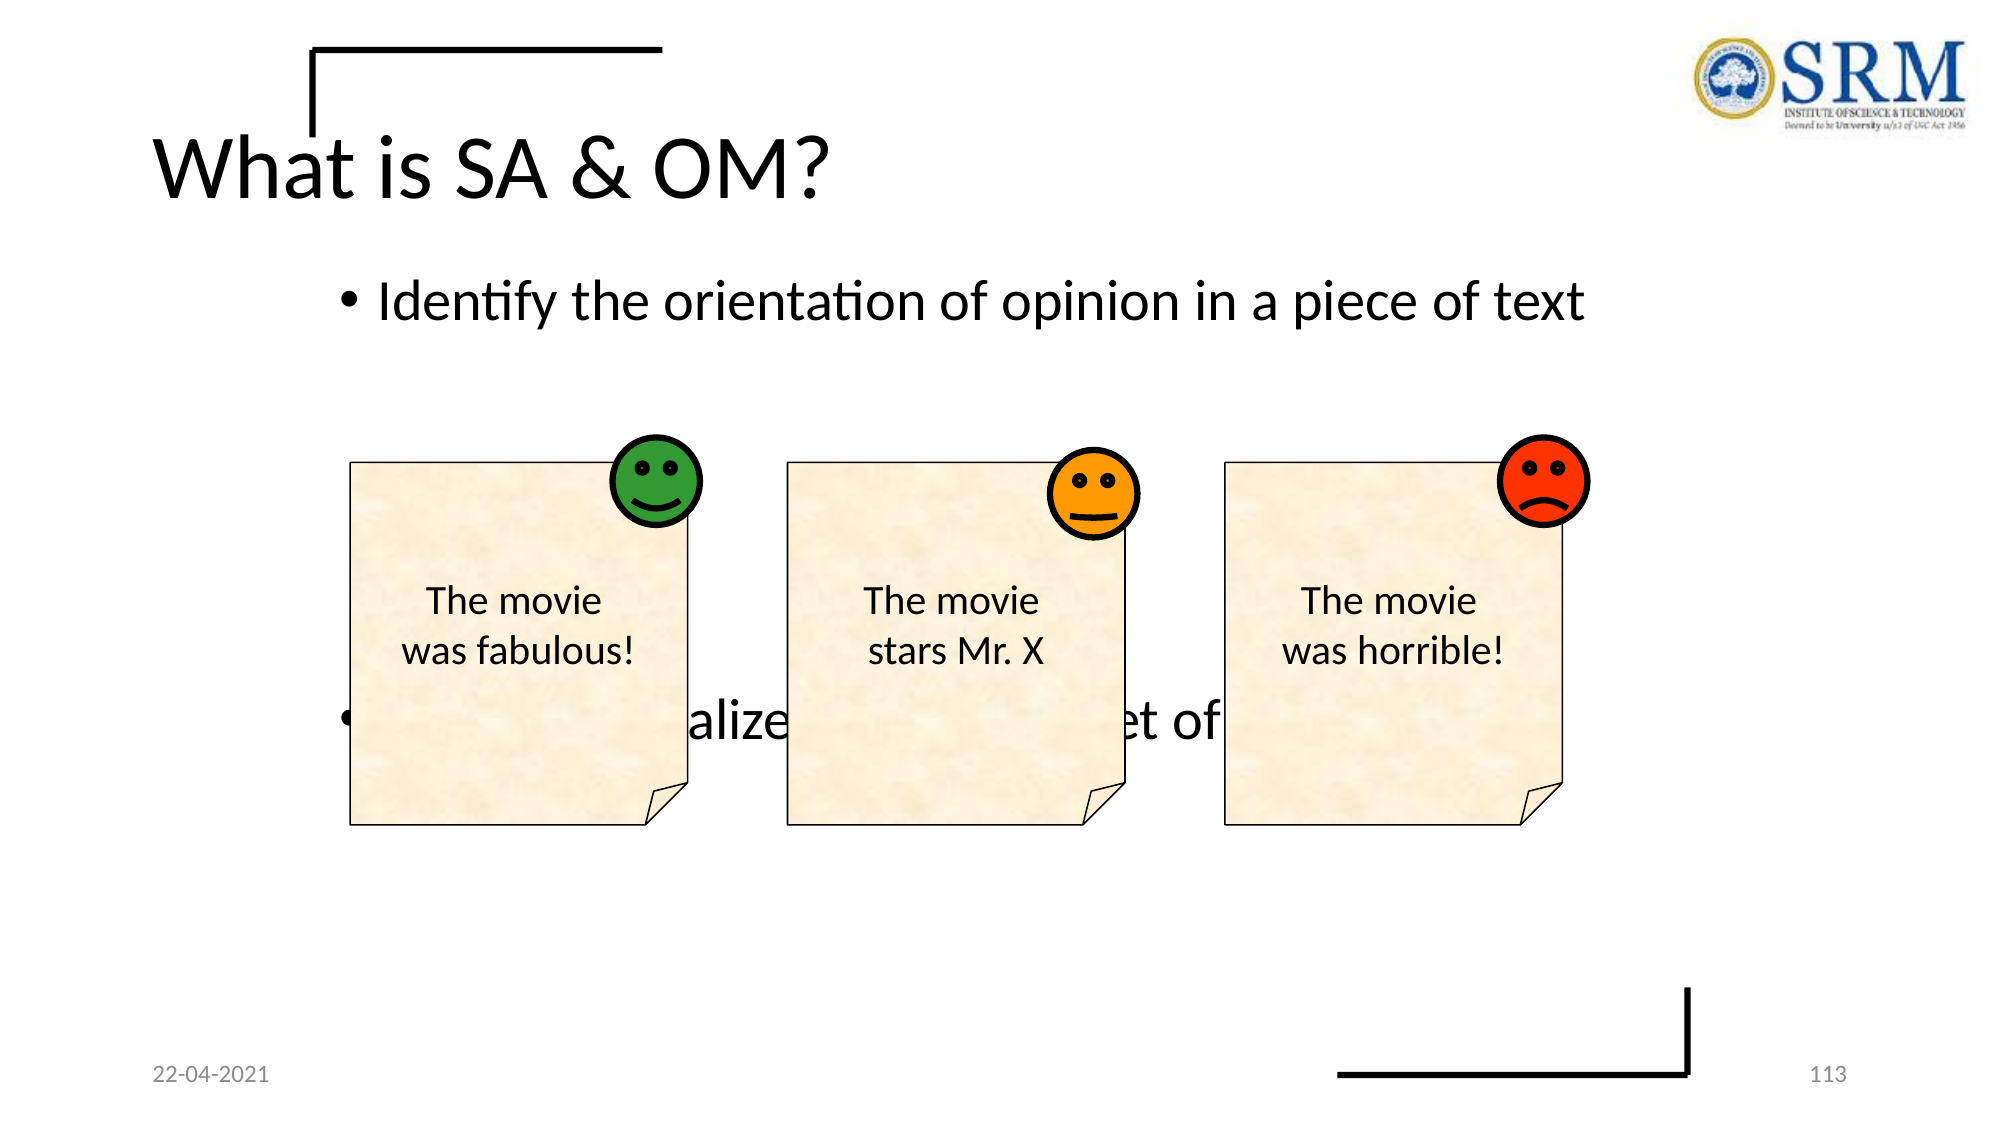

# What is SA & OM?
Identify the orientation of opinion in a piece of text

Can be generalized to a wider set of emotions

The movie
was fabulous!
The movie
stars Mr. X
The movie
was horrible!

22-04-2021
113